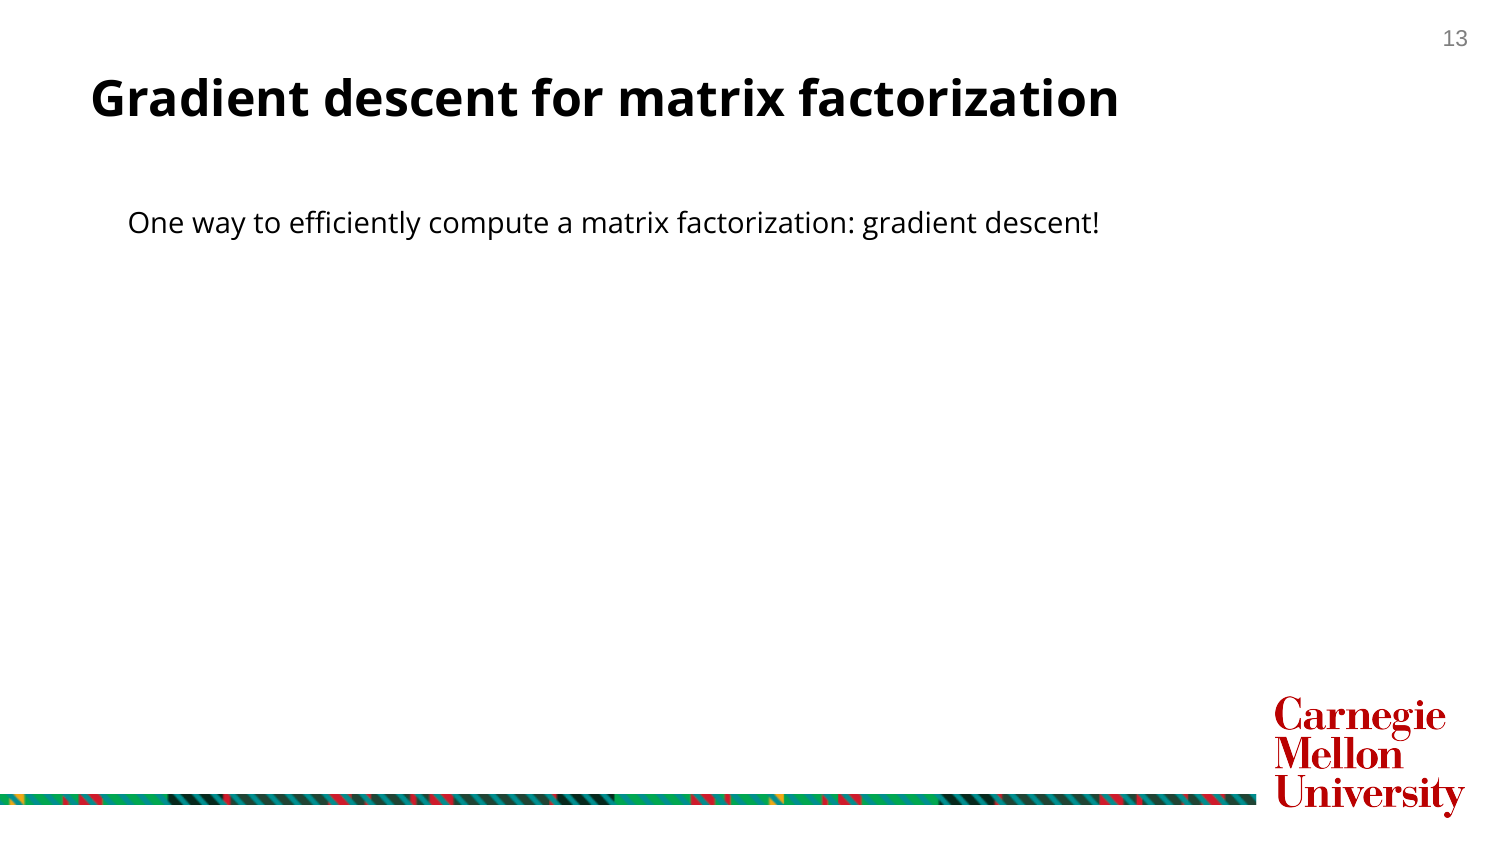

# Gradient descent for matrix factorization
One way to efficiently compute a matrix factorization: gradient descent!